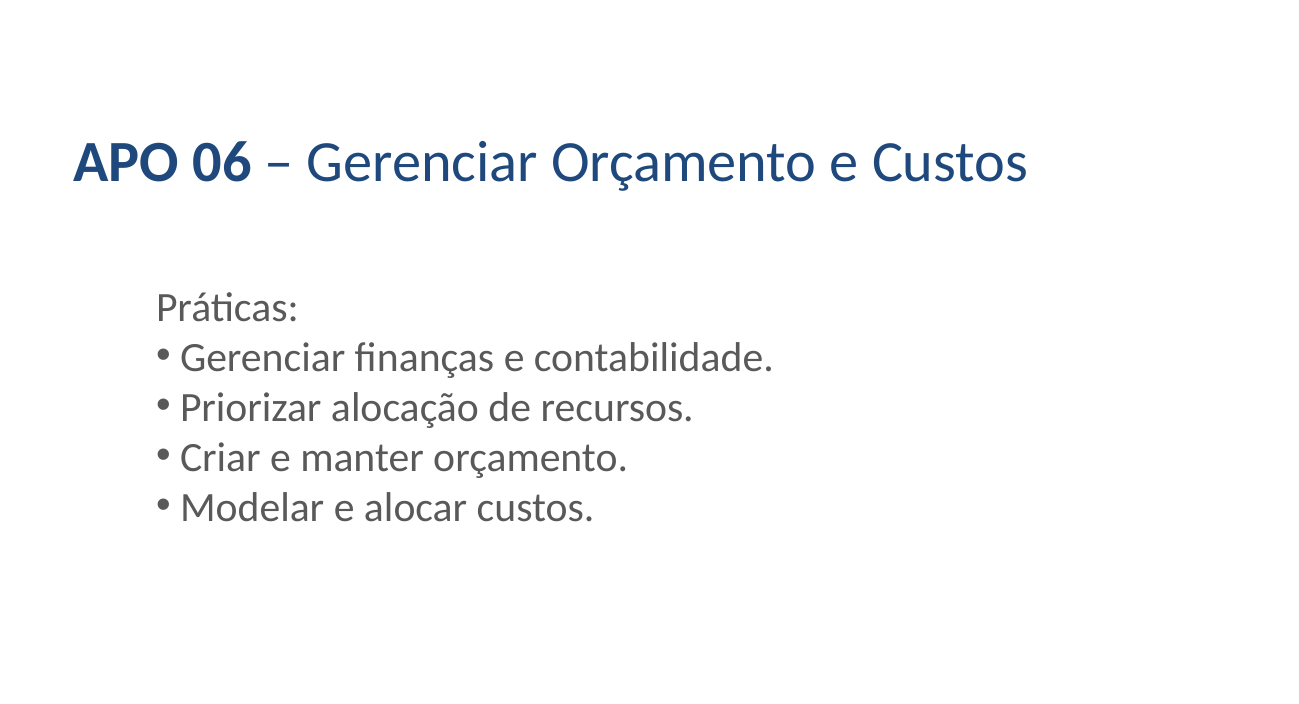

APO 06 – Gerenciar Orçamento e Custos

Práticas:
 Gerenciar finanças e contabilidade.
 Priorizar alocação de recursos.
 Criar e manter orçamento.
 Modelar e alocar custos.